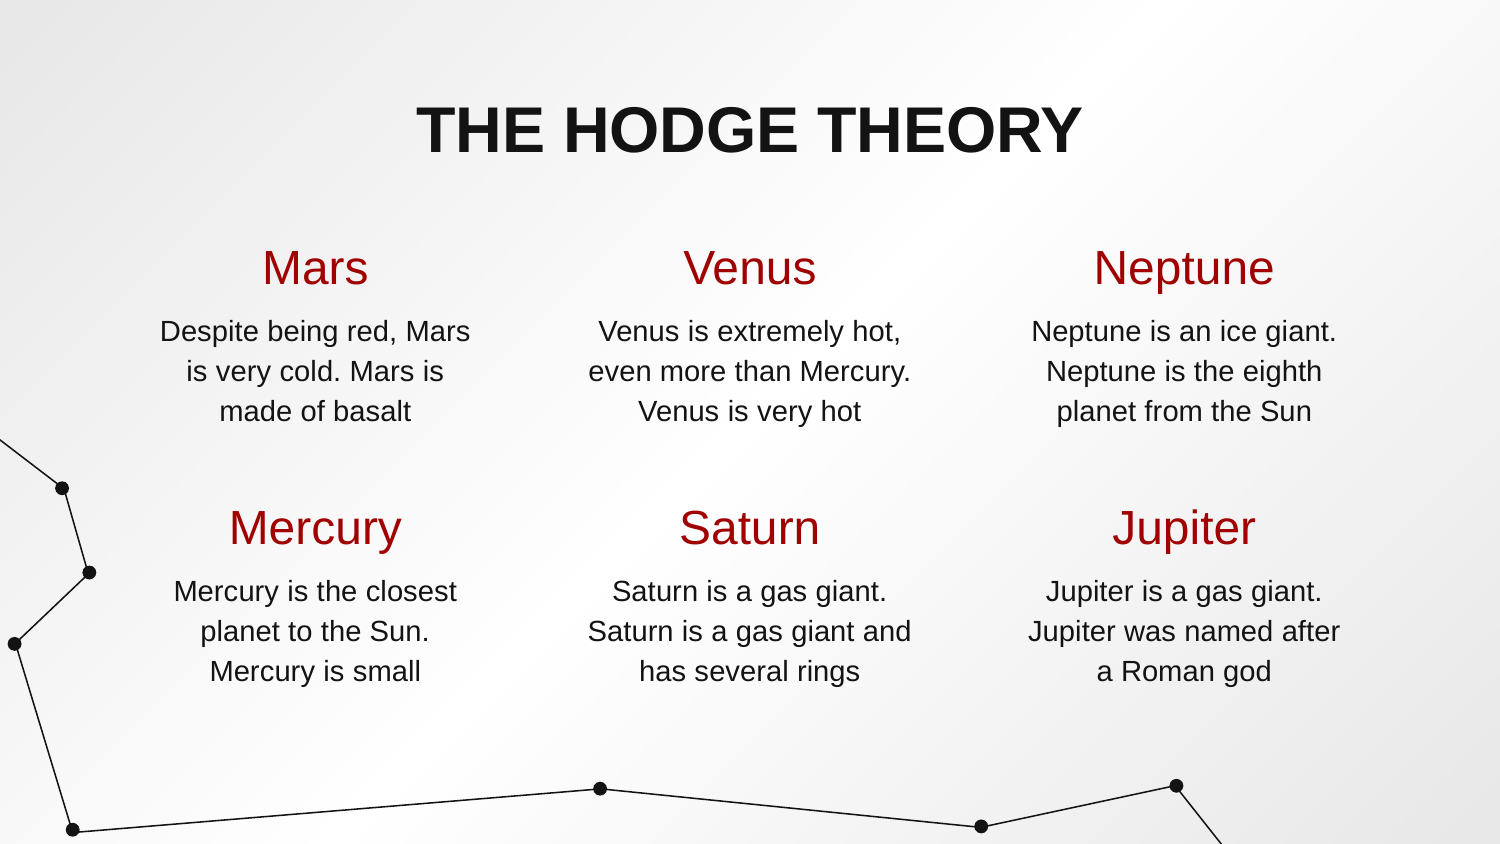

# THE HODGE THEORY
Mars
Venus
Neptune
Despite being red, Mars is very cold. Mars is made of basalt
Venus is extremely hot, even more than Mercury. Venus is very hot
Neptune is an ice giant. Neptune is the eighth planet from the Sun
Mercury
Saturn
Jupiter
Mercury is the closest planet to the Sun. Mercury is small
Saturn is a gas giant. Saturn is a gas giant and has several rings
Jupiter is a gas giant. Jupiter was named after a Roman god